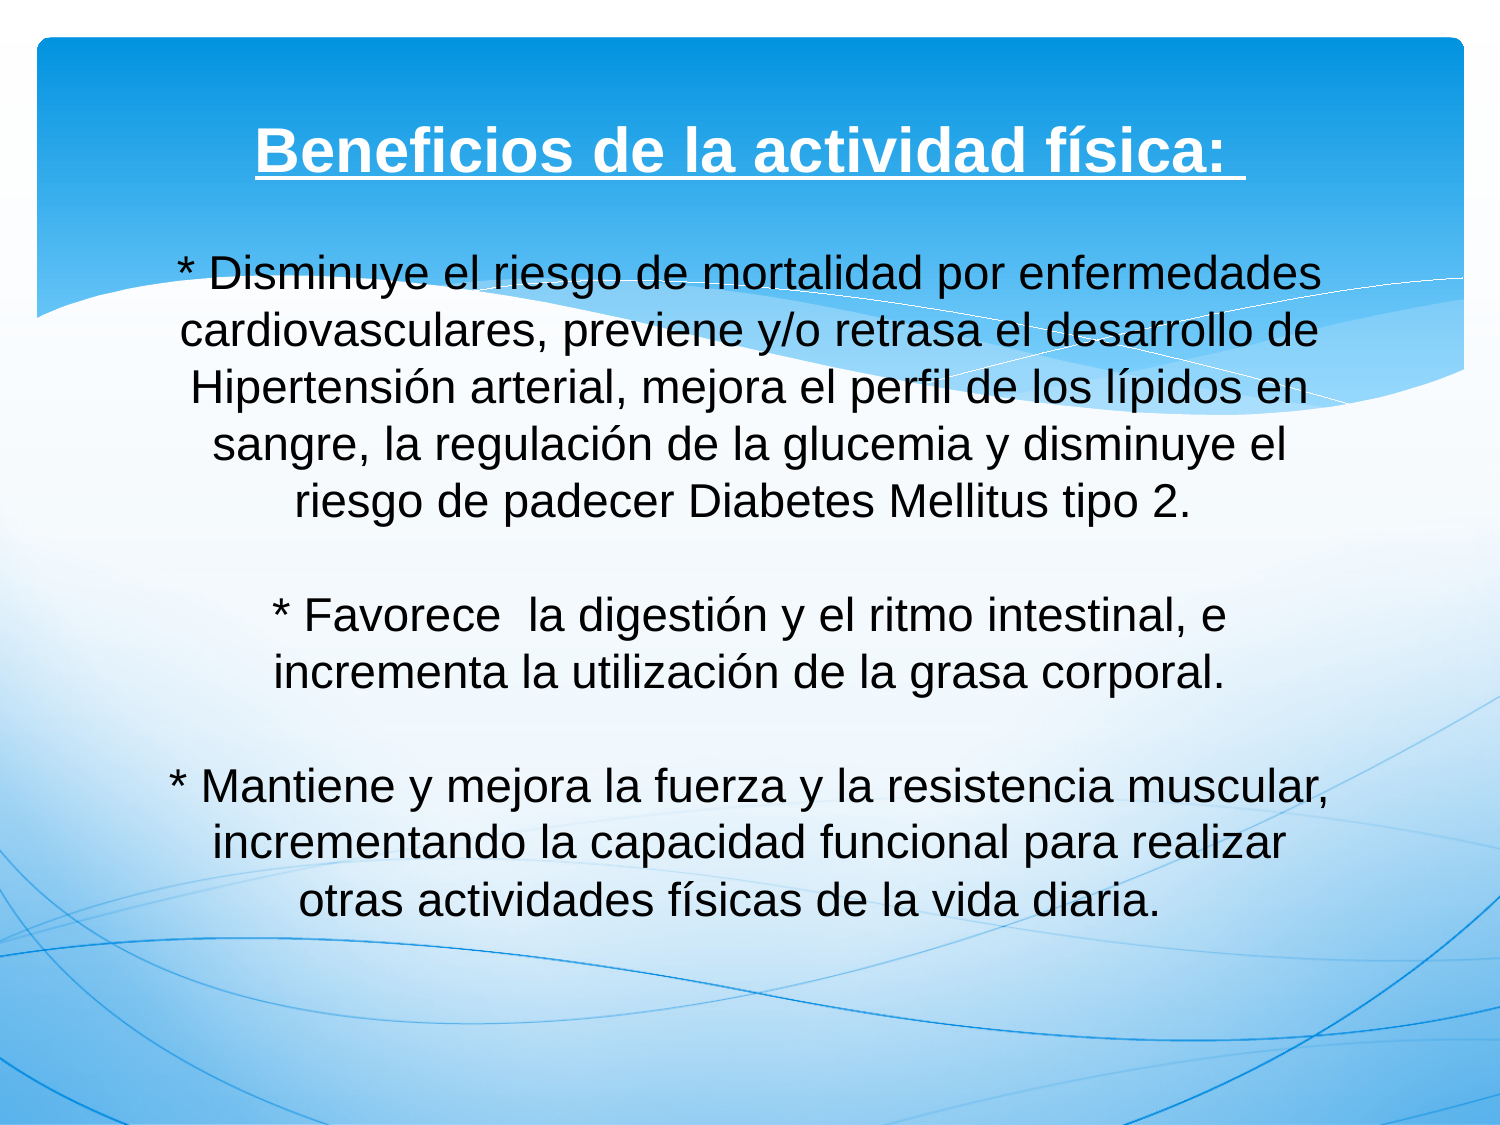

Beneficios de la actividad física:
* Disminuye el riesgo de mortalidad por enfermedades cardiovasculares, previene y/o retrasa el desarrollo de Hipertensión arterial, mejora el perfil de los lípidos en sangre, la regulación de la glucemia y disminuye el riesgo de padecer Diabetes Mellitus tipo 2.
* Favorece  la digestión y el ritmo intestinal, e incrementa la utilización de la grasa corporal.
* Mantiene y mejora la fuerza y la resistencia muscular, incrementando la capacidad funcional para realizar otras actividades físicas de la vida diaria.